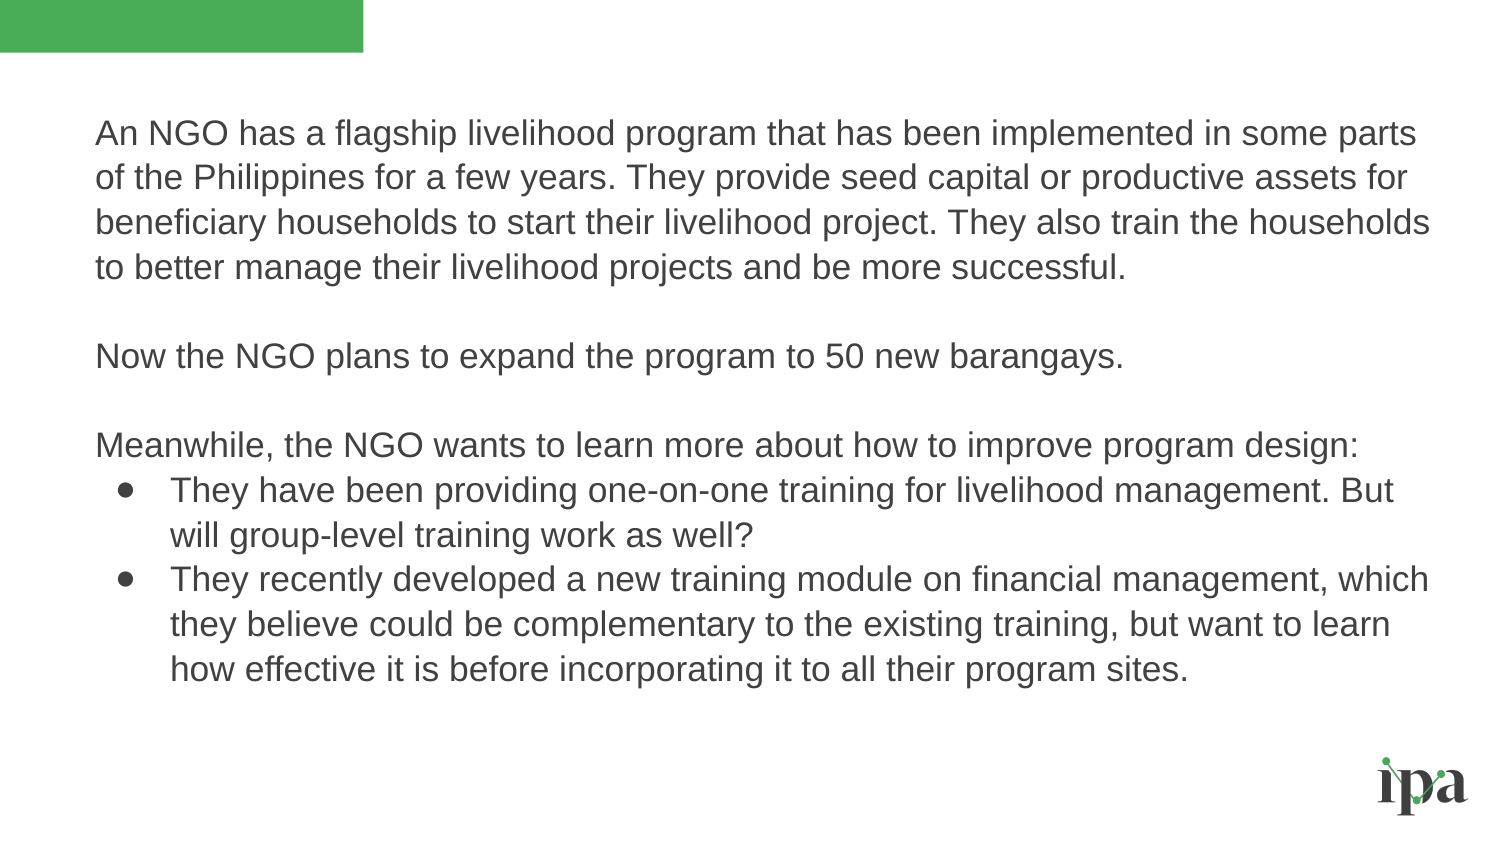

An NGO has a flagship livelihood program that has been implemented in some parts of the Philippines for a few years. They provide seed capital or productive assets for beneficiary households to start their livelihood project. They also train the households to better manage their livelihood projects and be more successful.

Now the NGO plans to expand the program to 50 new barangays.

Meanwhile, the NGO wants to learn more about how to improve program design:
They have been providing one-on-one training for livelihood management. But will group-level training work as well?
They recently developed a new training module on financial management, which they believe could be complementary to the existing training, but want to learn how effective it is before incorporating it to all their program sites.